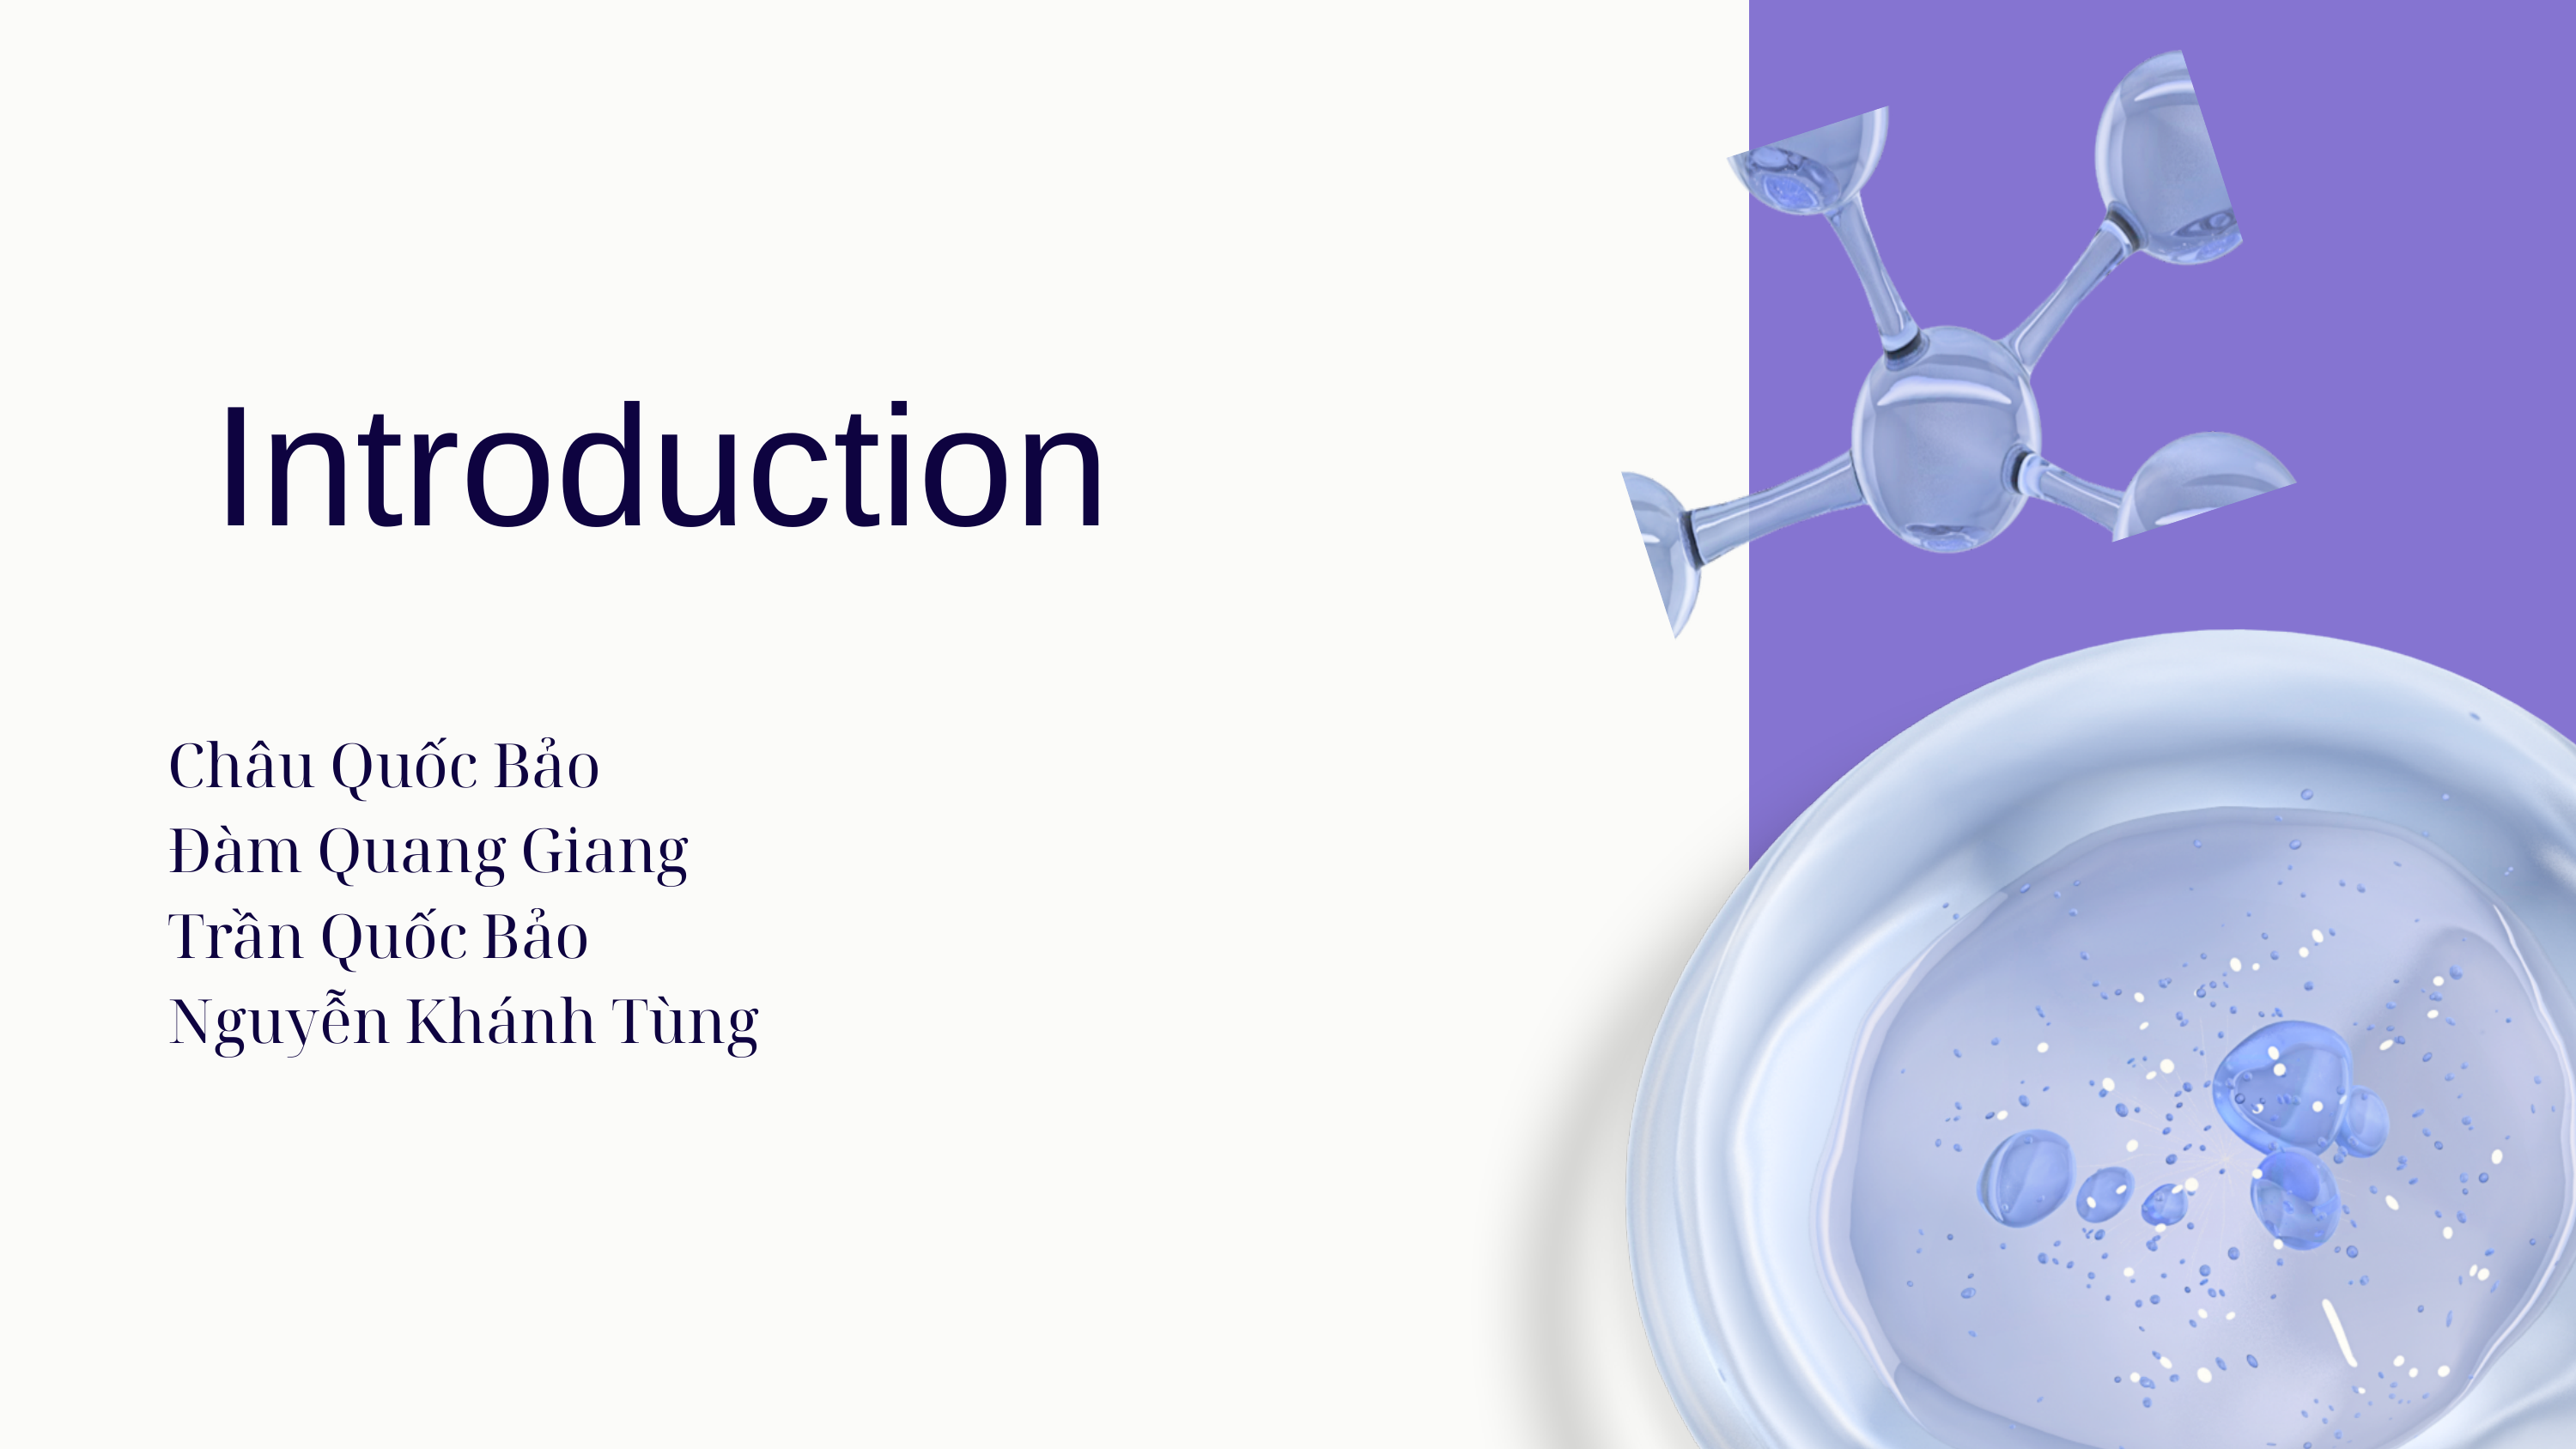

Introduction

Châu Quốc Bảo
Đàm Quang Giang
Trần Quốc Bảo
Nguyễn Khánh Tùng